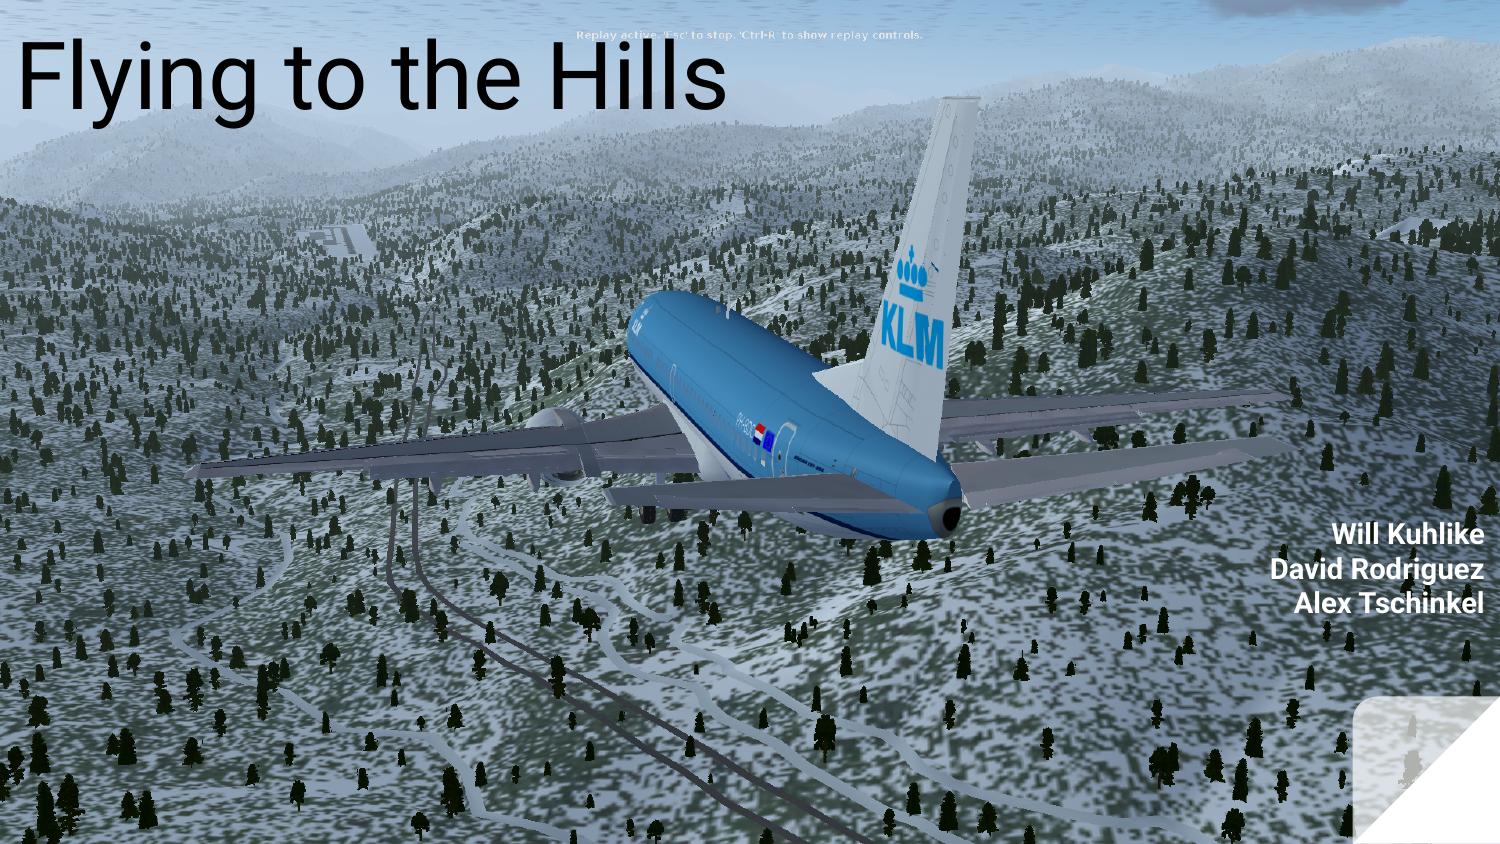

# Flying to the Hills
Will Kuhlike
David Rodriguez
Alex Tschinkel